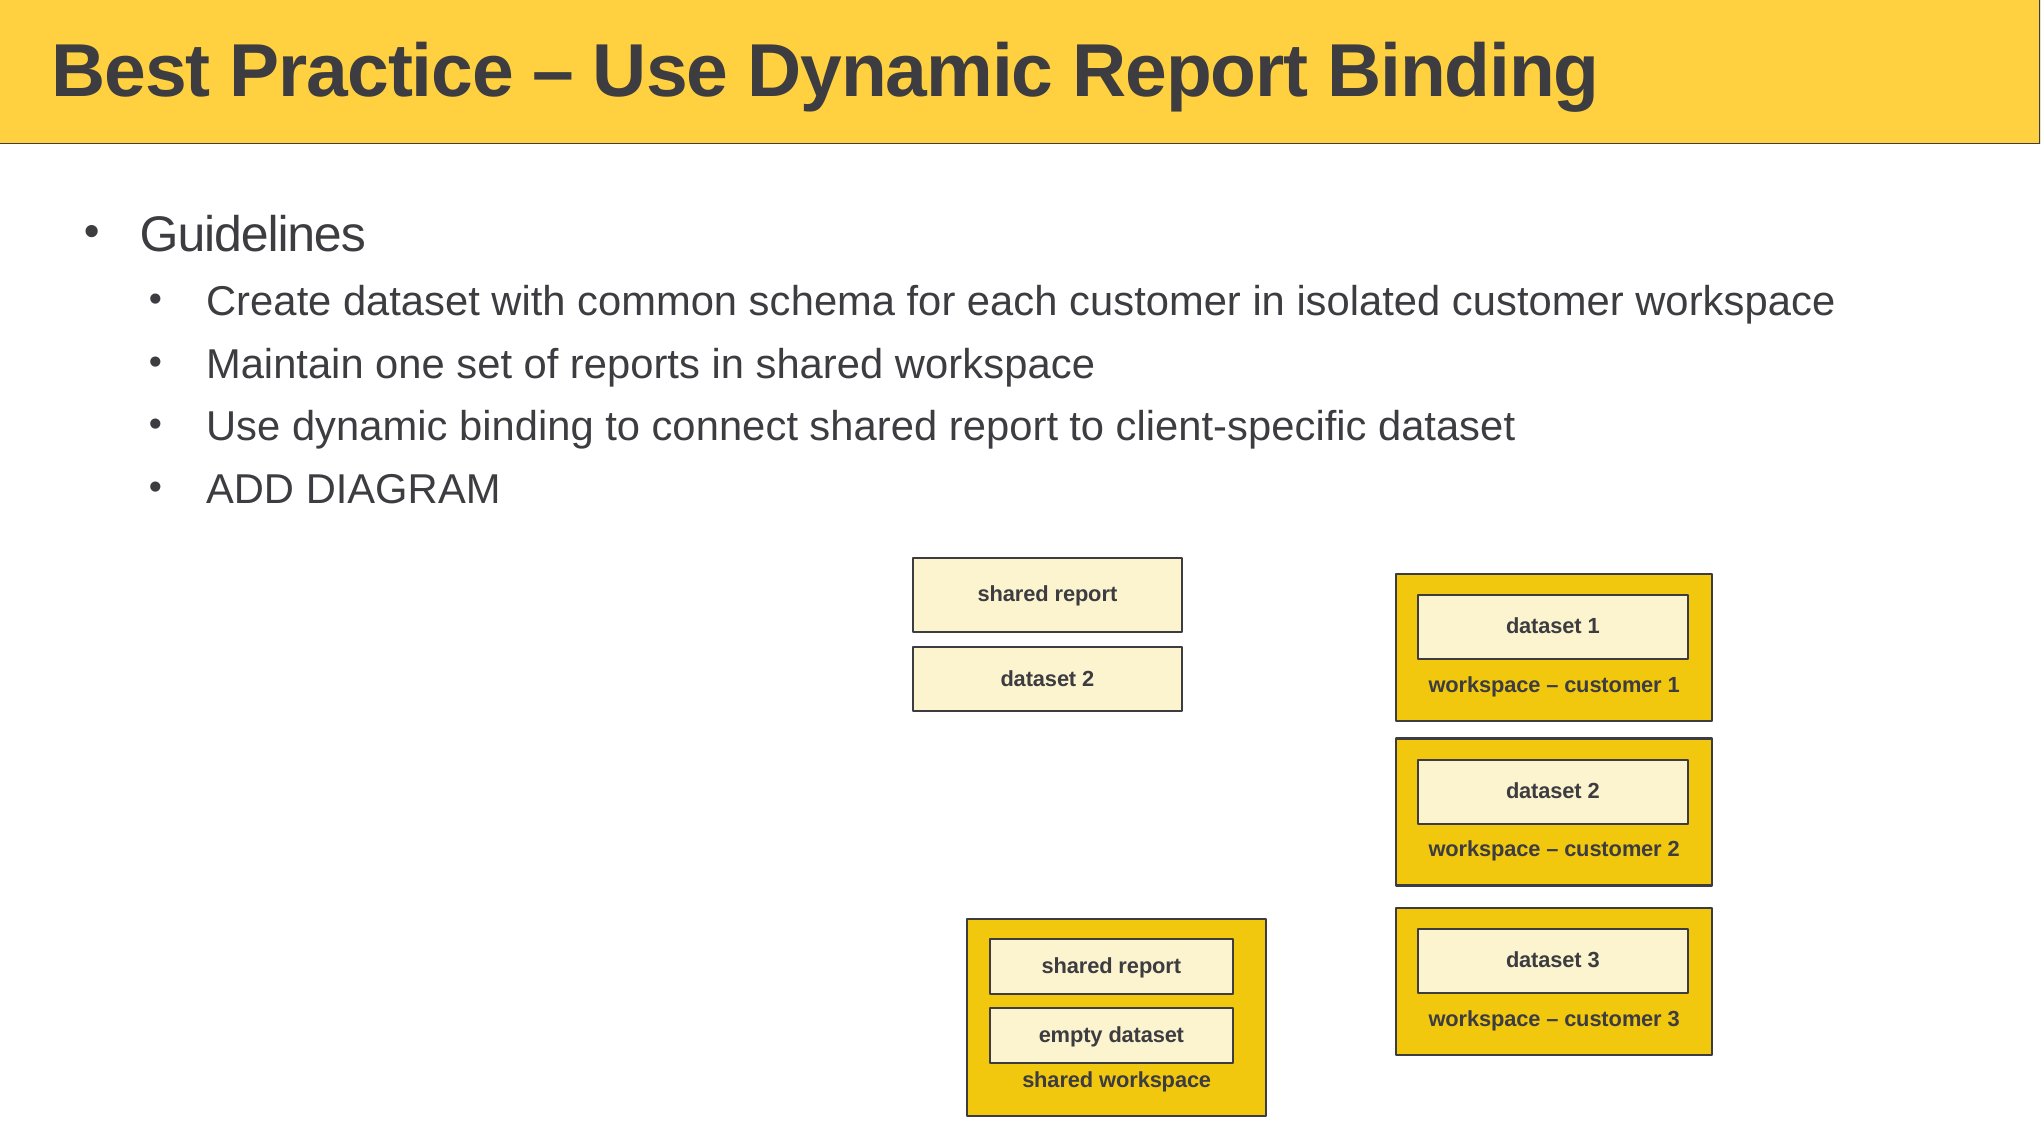

# Best Practice – Use Dynamic Report Binding
Guidelines
Create dataset with common schema for each customer in isolated customer workspace
Maintain one set of reports in shared workspace
Use dynamic binding to connect shared report to client-specific dataset
ADD DIAGRAM
shared report
workspace – customer 1
dataset 1
dataset 2
workspace – customer 2
dataset 2
workspace – customer 3
shared workspace
shared report
empty dataset
dataset 3